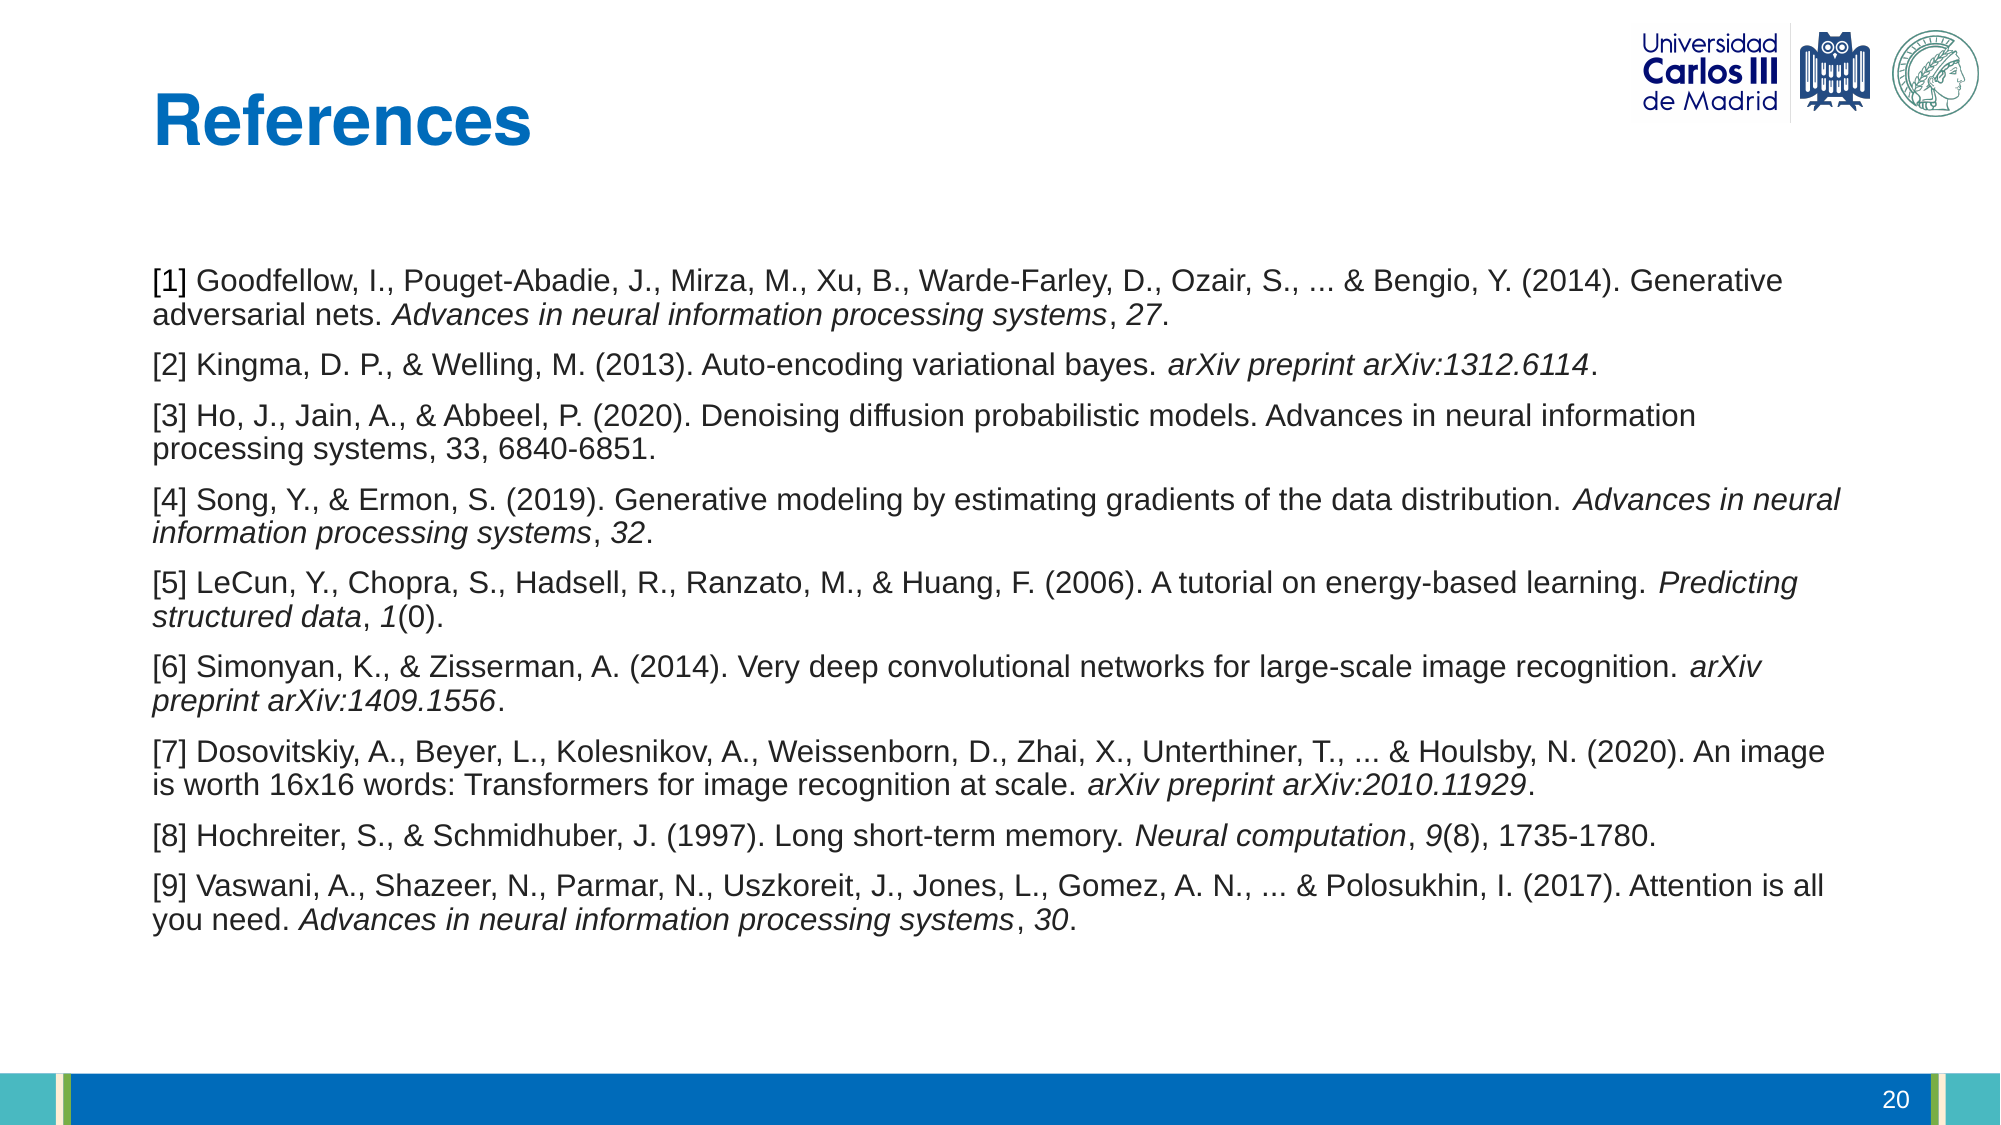

# References
[1] Goodfellow, I., Pouget-Abadie, J., Mirza, M., Xu, B., Warde-Farley, D., Ozair, S., ... & Bengio, Y. (2014). Generative adversarial nets. Advances in neural information processing systems, 27.
[2] Kingma, D. P., & Welling, M. (2013). Auto-encoding variational bayes. arXiv preprint arXiv:1312.6114.
[3] Ho, J., Jain, A., & Abbeel, P. (2020). Denoising diffusion probabilistic models. Advances in neural information processing systems, 33, 6840-6851.
[4] Song, Y., & Ermon, S. (2019). Generative modeling by estimating gradients of the data distribution. Advances in neural information processing systems, 32.
[5] LeCun, Y., Chopra, S., Hadsell, R., Ranzato, M., & Huang, F. (2006). A tutorial on energy-based learning. Predicting structured data, 1(0).
[6] Simonyan, K., & Zisserman, A. (2014). Very deep convolutional networks for large-scale image recognition. arXiv preprint arXiv:1409.1556.
[7] Dosovitskiy, A., Beyer, L., Kolesnikov, A., Weissenborn, D., Zhai, X., Unterthiner, T., ... & Houlsby, N. (2020). An image is worth 16x16 words: Transformers for image recognition at scale. arXiv preprint arXiv:2010.11929.
[8] Hochreiter, S., & Schmidhuber, J. (1997). Long short-term memory. Neural computation, 9(8), 1735-1780.
[9] Vaswani, A., Shazeer, N., Parmar, N., Uszkoreit, J., Jones, L., Gomez, A. N., ... & Polosukhin, I. (2017). Attention is all you need. Advances in neural information processing systems, 30.
20